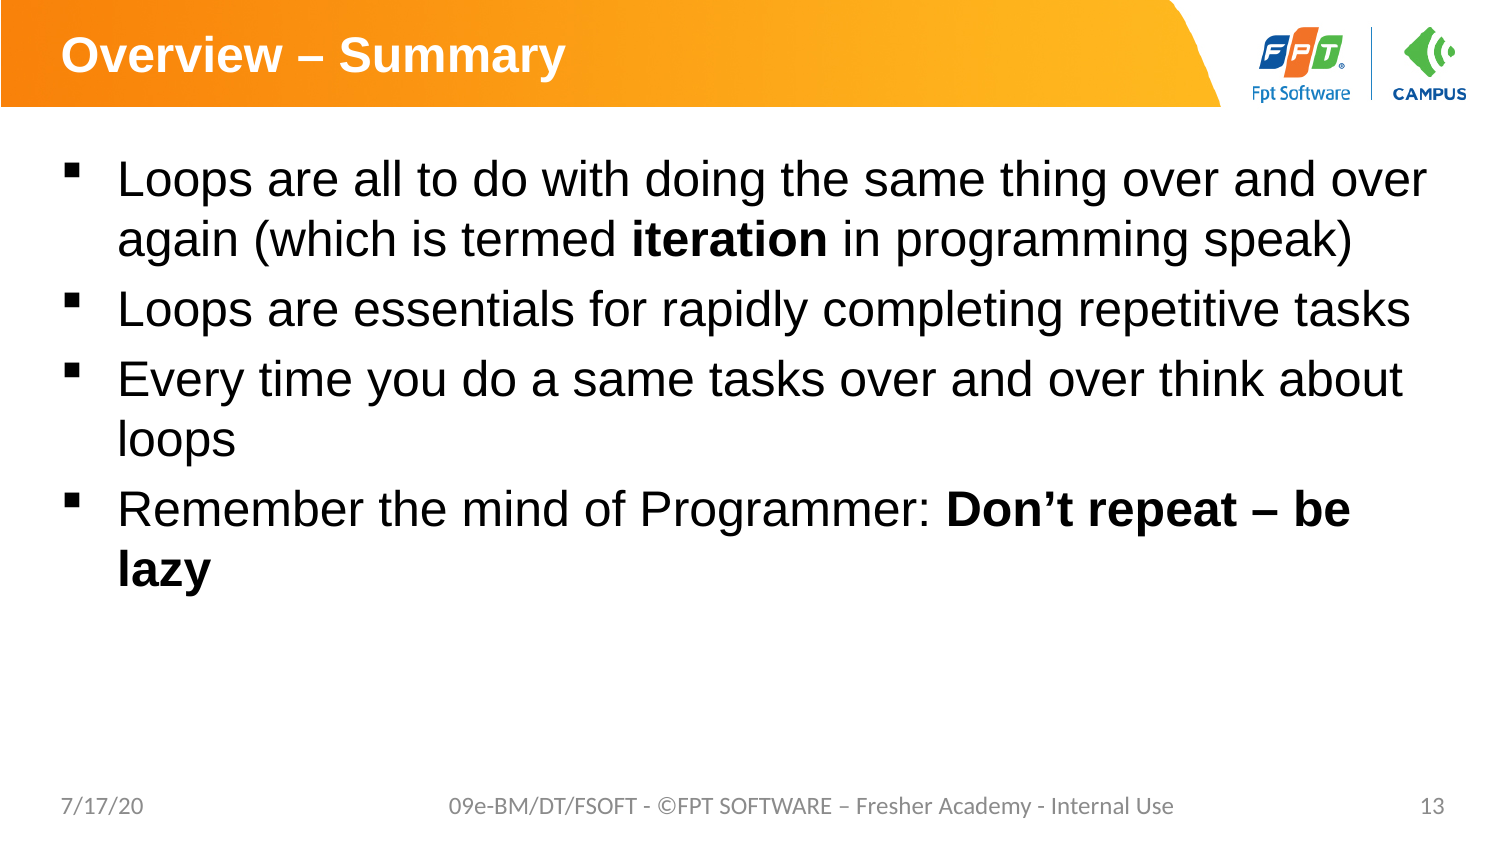

# Overview – Summary
Loops are all to do with doing the same thing over and over again (which is termed iteration in programming speak)
Loops are essentials for rapidly completing repetitive tasks
Every time you do a same tasks over and over think about loops
Remember the mind of Programmer: Don’t repeat – be lazy

7/17/20
09e-BM/DT/FSOFT - ©FPT SOFTWARE – Fresher Academy - Internal Use
13